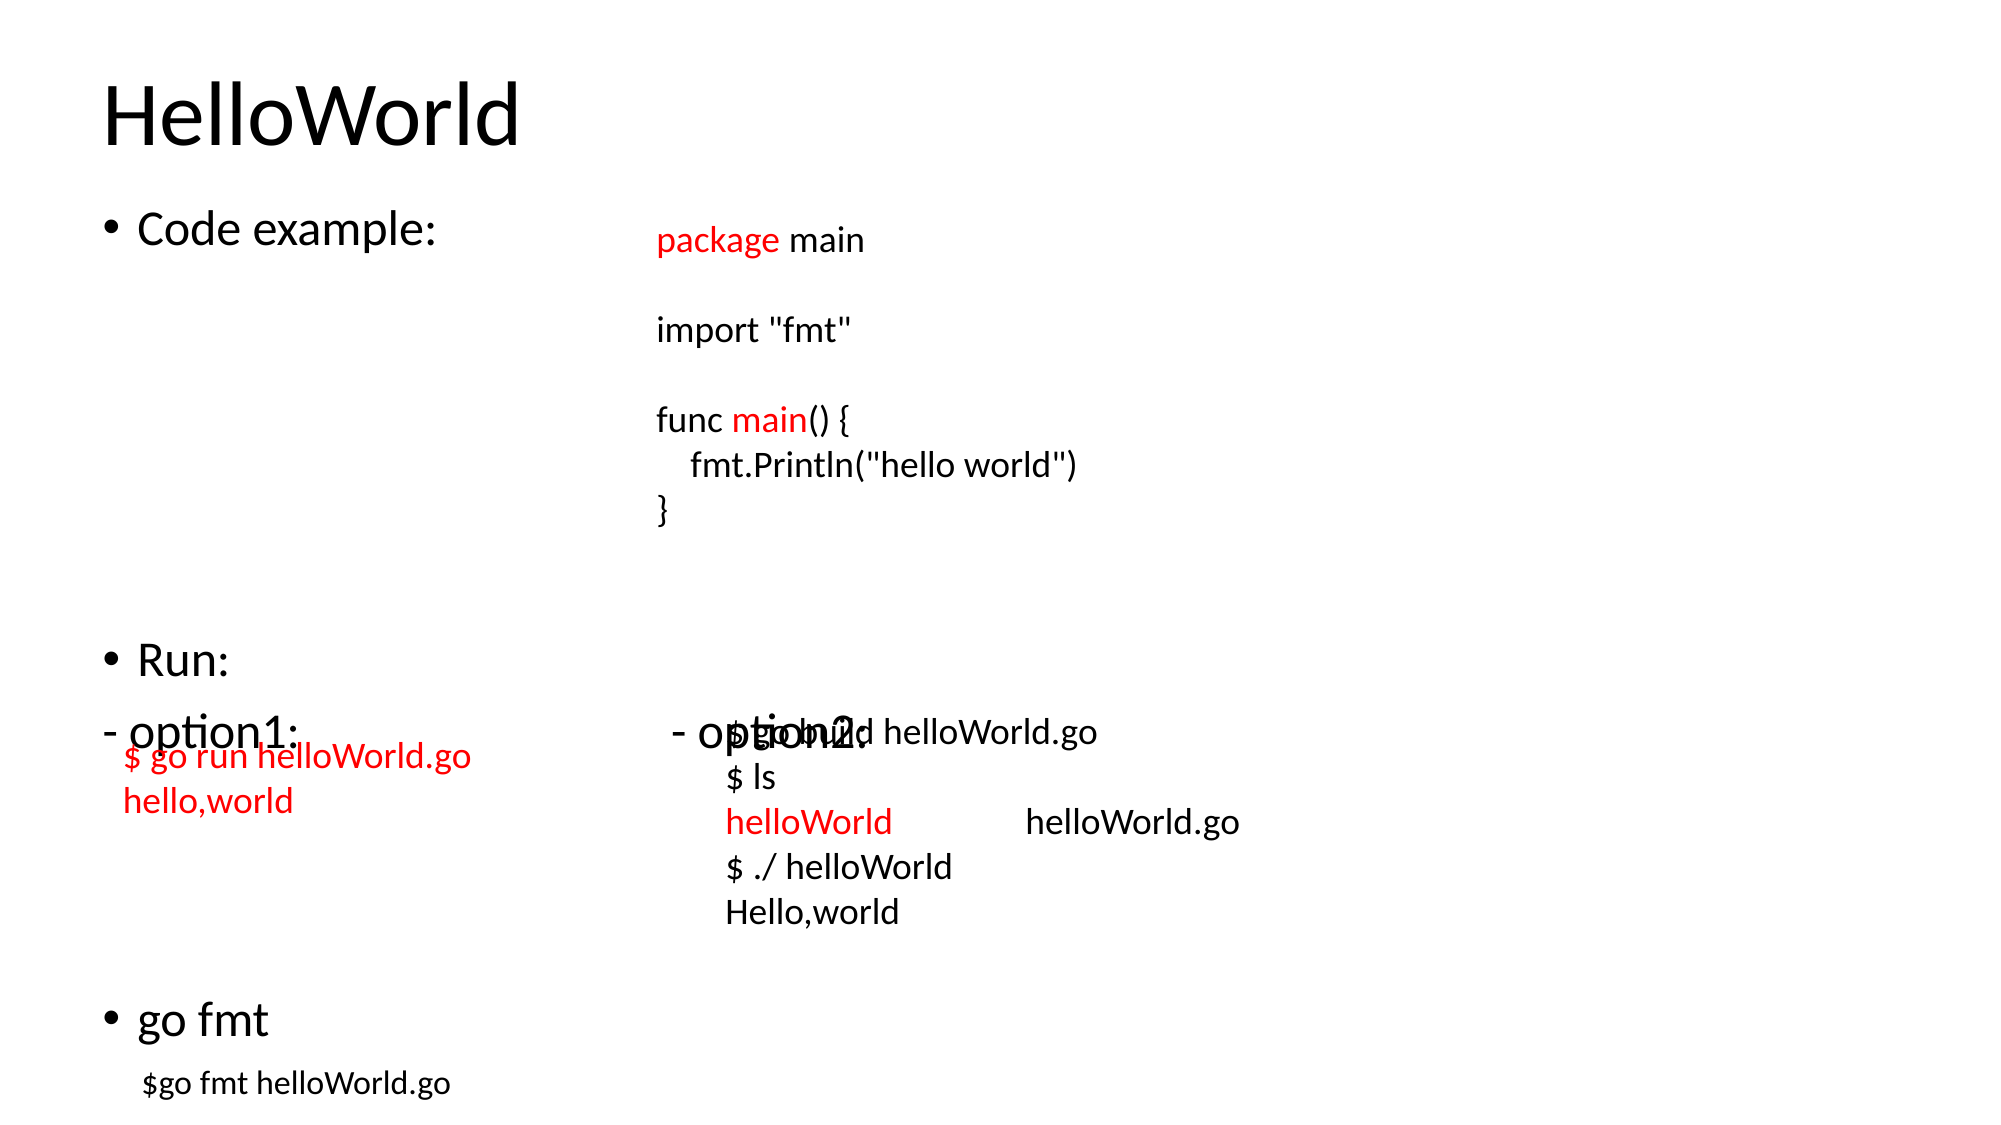

# HelloWorld
Code example:

Run:
- option1:                                 - option2:

go fmt
     $go fmt helloWorld.go

package main

import "fmt"

func main() {
    fmt.Println("hello world")
}
$ go build helloWorld.go
$ ls
helloWorld	helloWorld.go
$ ./ helloWorld
Hello,world
$ go run helloWorld.go
hello,world